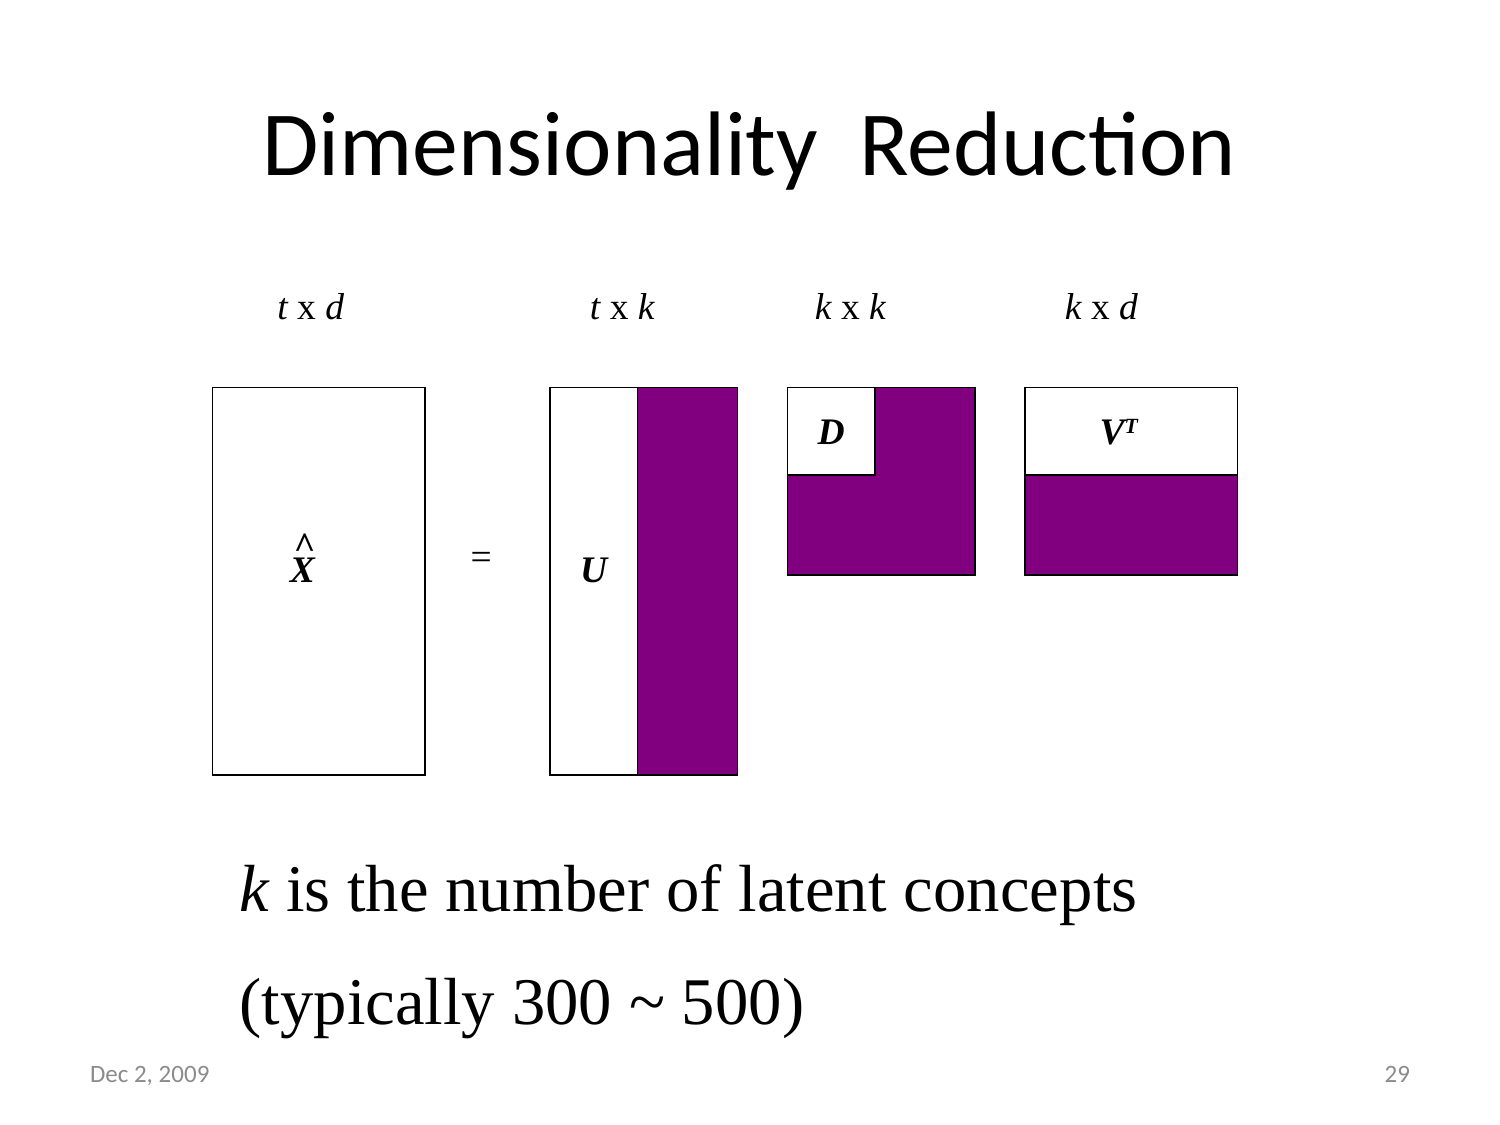

# Dimensionality  Reduction
t x d
t x k
k x k
k x d

D
VT
^
=
X
U
k is the number of latent concepts
(typically 300 ~ 500)
Dec 2, 2009
29